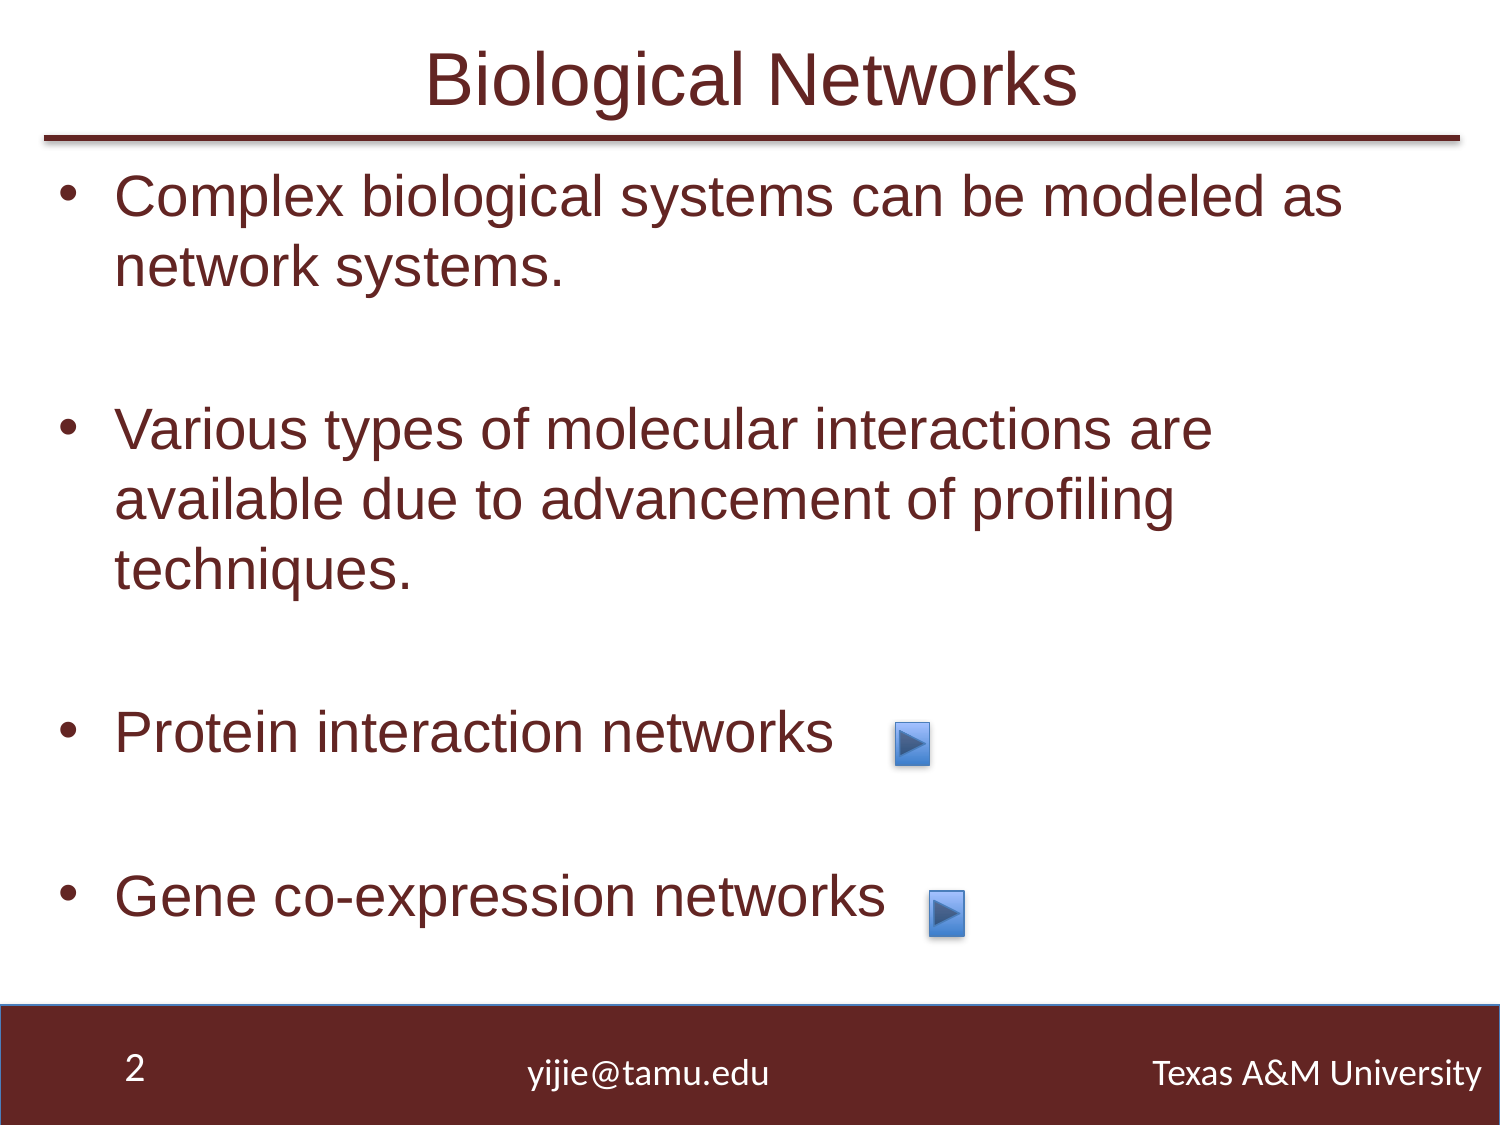

# Biological Networks
Complex biological systems can be modeled as network systems.

Various types of molecular interactions are available due to advancement of profiling techniques.

Protein interaction networks

Gene co-expression networks

2